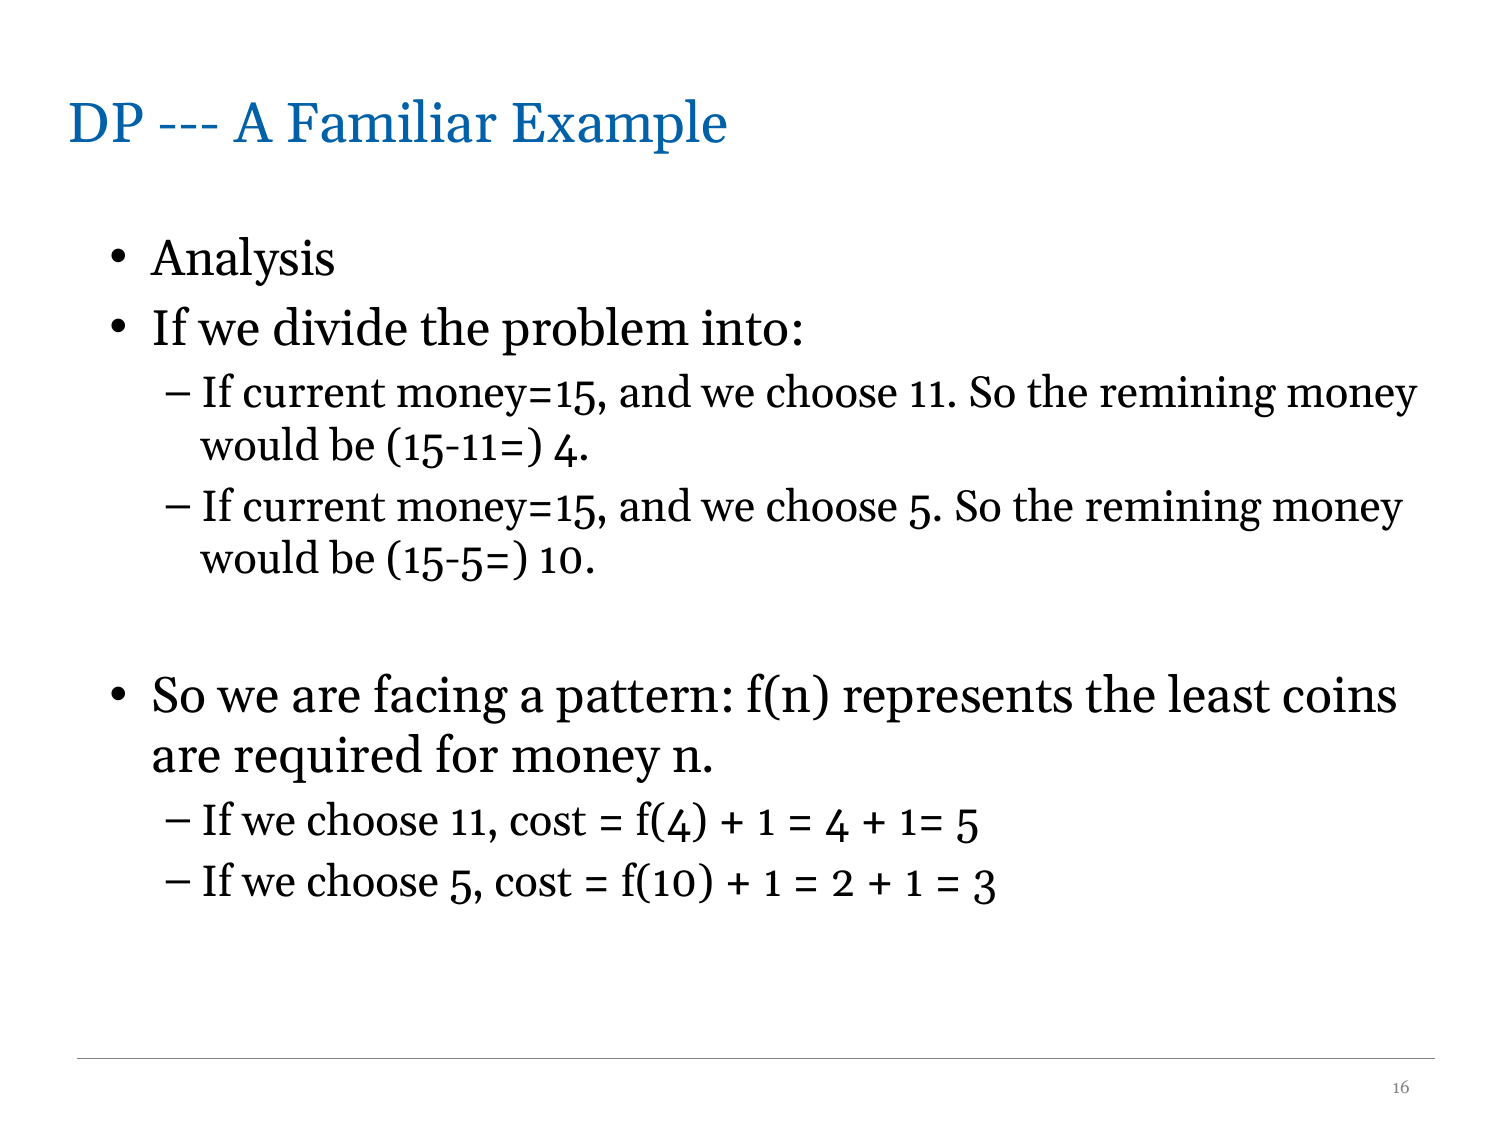

# DP --- A Familiar Example
Analysis
If we divide the problem into:
If current money=15, and we choose 11. So the remining money would be (15-11=) 4.
If current money=15, and we choose 5. So the remining money would be (15-5=) 10.

So we are facing a pattern: f(n) represents the least coins are required for money n.
If we choose 11, cost = f(4) + 1 = 4 + 1= 5
If we choose 5, cost = f(10) + 1 = 2 + 1 = 3
16